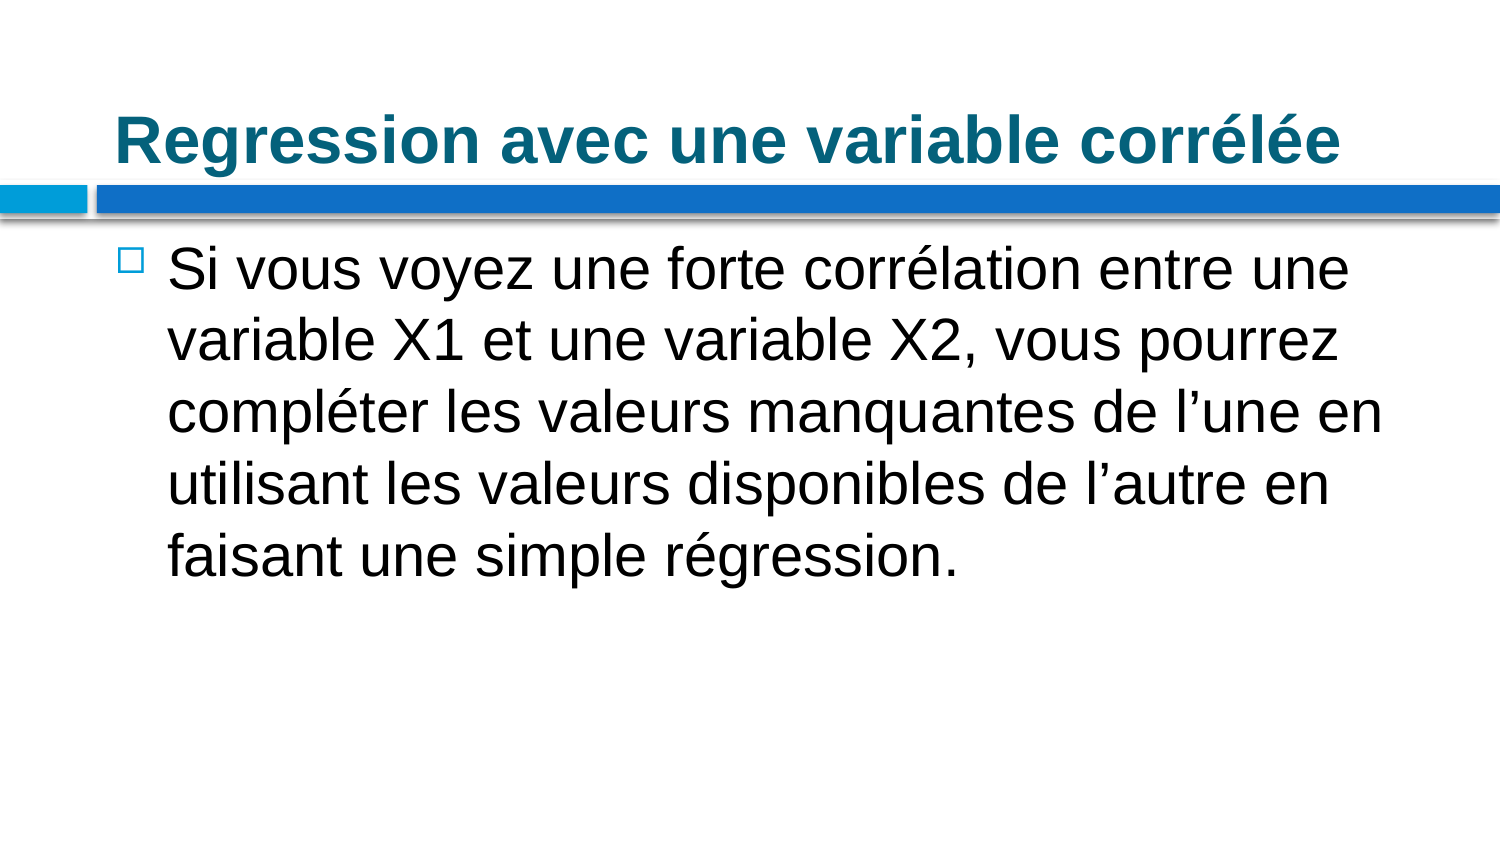

# Regression avec une variable corrélée
Si vous voyez une forte corrélation entre une variable X1 et une variable X2, vous pourrez compléter les valeurs manquantes de l’une en utilisant les valeurs disponibles de l’autre en faisant une simple régression.